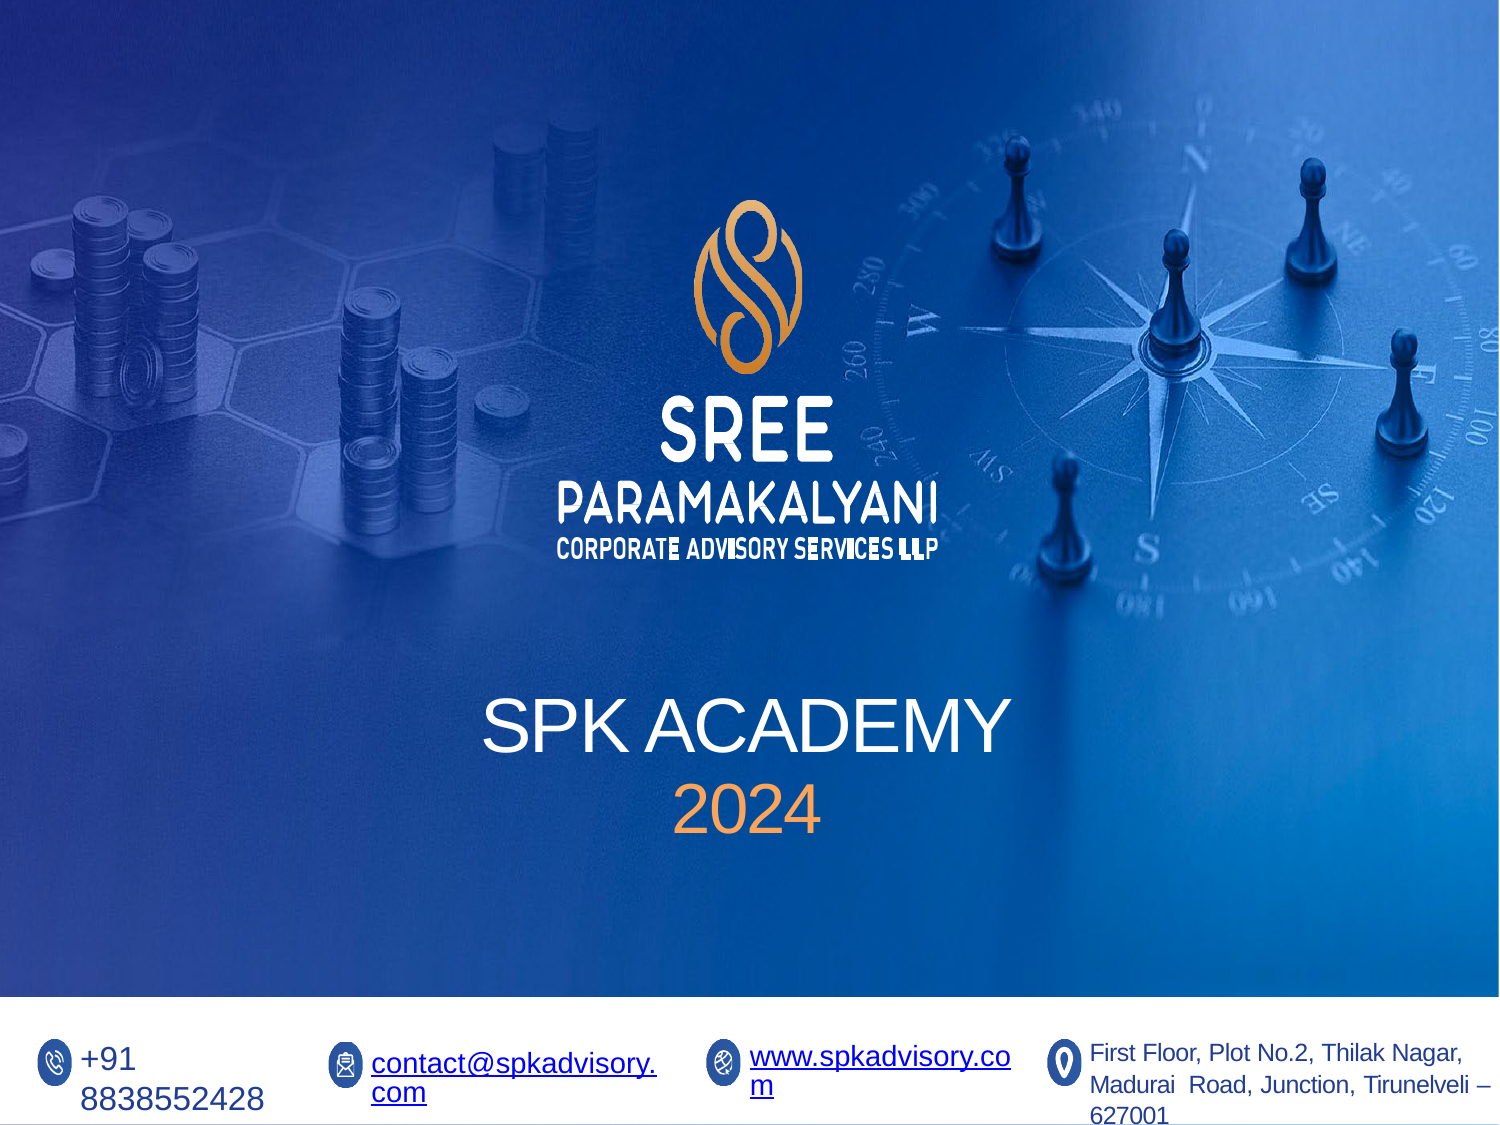

SPK ACADEMY
2024

First Floor, Plot No.2, Thilak Nagar, Madurai  Road, Junction, Tirunelveli – 627001
+91 8838552428
www.spkadvisory.com

contact@spkadvisory.com